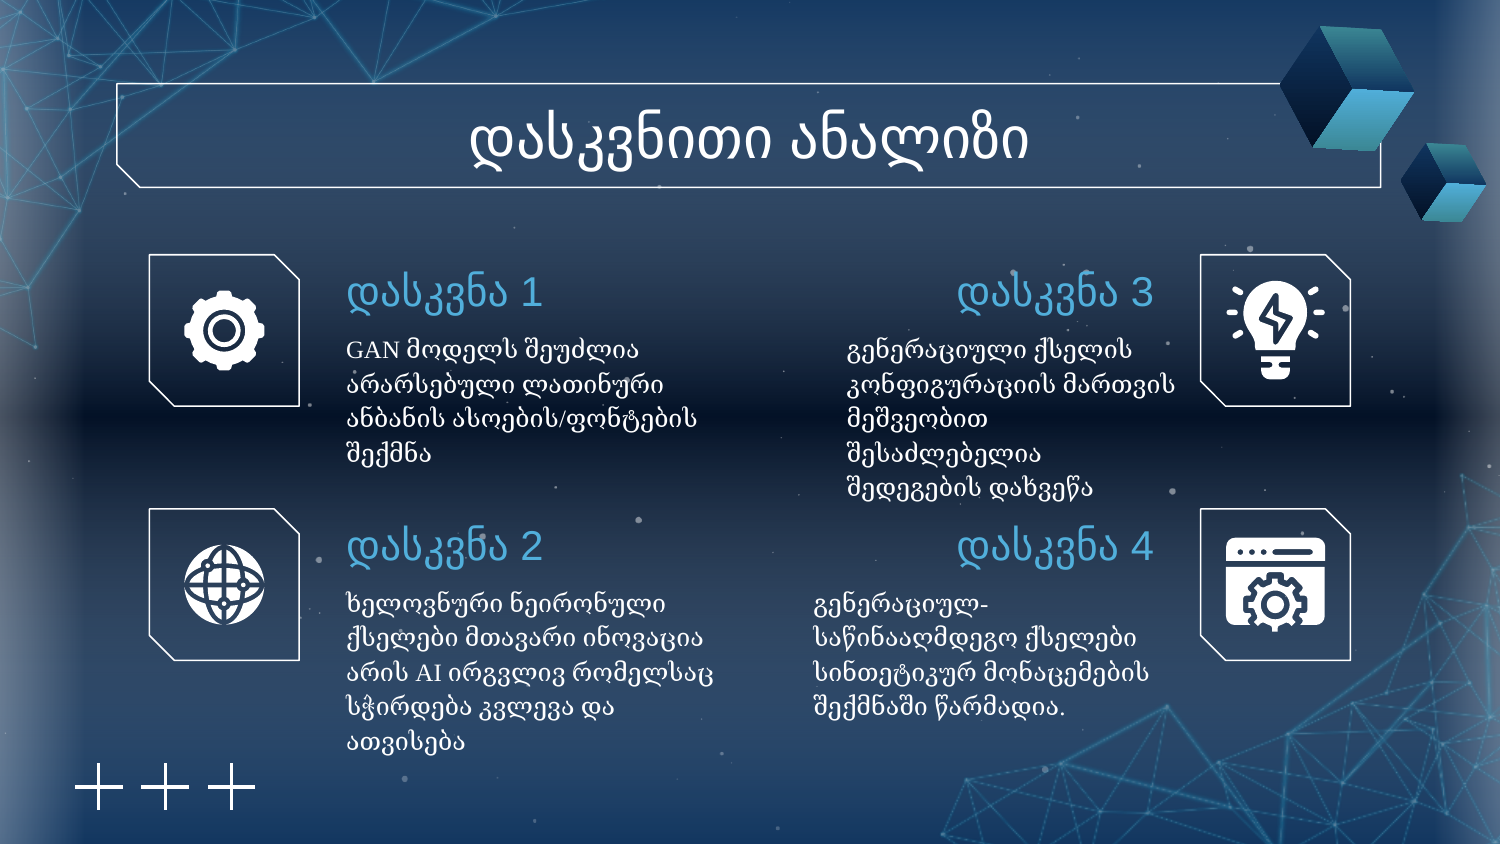

# დასკვნითი ანალიზი

დასკვნა 1
დასკვნა 3

გენერაციული ქსელის კონფიგურაციის მართვის მეშვეობით შესაძლებელია შედეგების დახვეწა

GAN მოდელს შეუძლია  არარსებული ლათინური ანბანის ასოების/ფონტების შექმნა

დასკვნა 4
დასკვნა 2

გენერაციულ-საწინააღმდეგო ქსელები სინთეტიკურ მონაცემების შექმნაში წარმადია.
ხელოვნური ნეირონული ქსელები მთავარი ინოვაცია არის AI ირგვლივ რომელსაც სჭირდება კვლევა და ათვისება